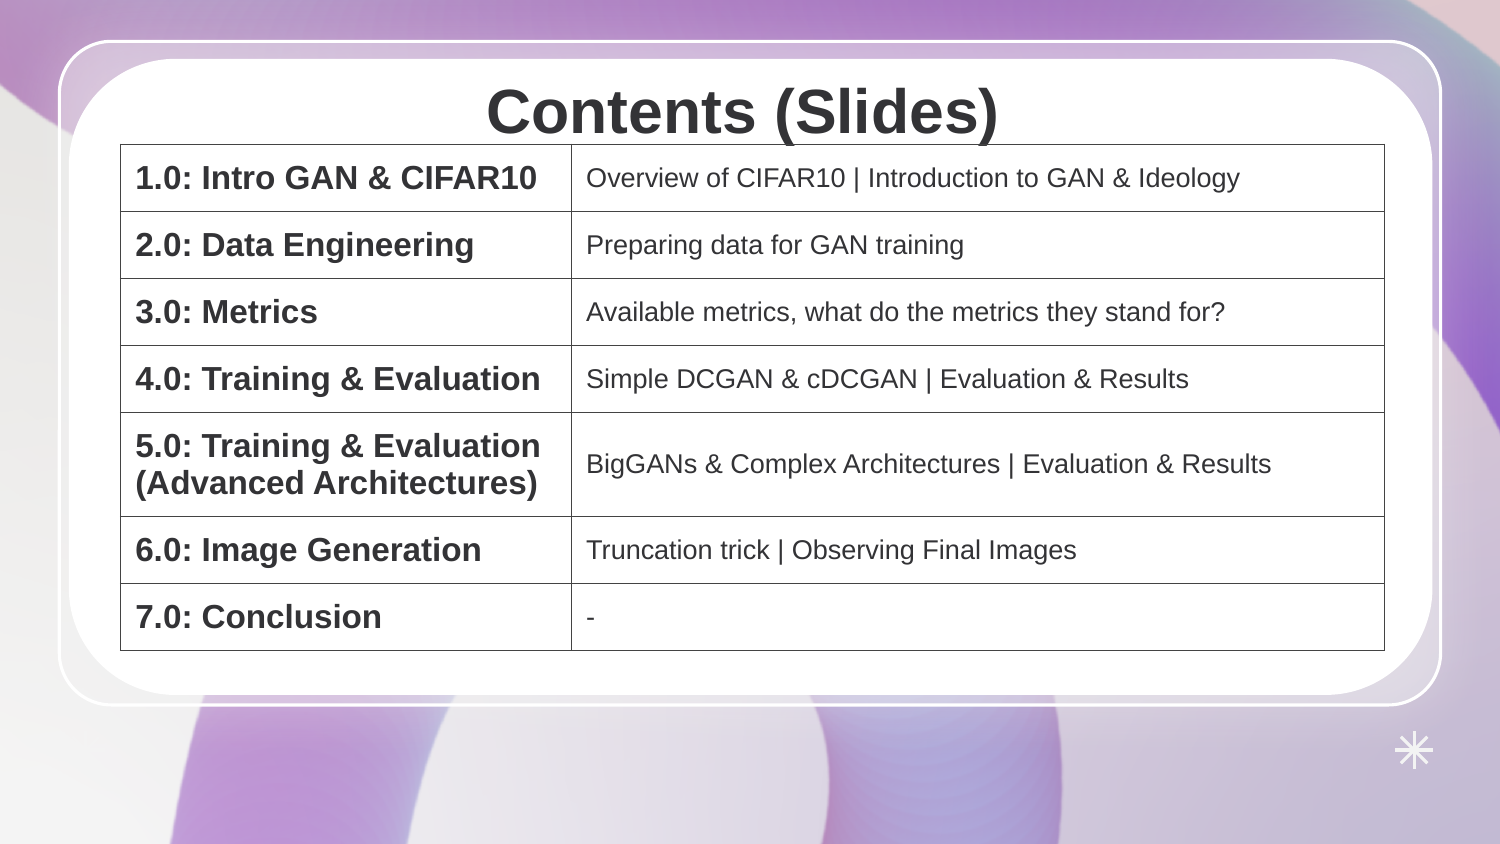

# Contents (Slides)
| 1.0: Intro GAN & CIFAR10 | Overview of CIFAR10 | Introduction to GAN & Ideology |
| --- | --- |
| 2.0: Data Engineering | Preparing data for GAN training |
| 3.0: Metrics | Available metrics, what do the metrics they stand for? |
| 4.0: Training & Evaluation | Simple DCGAN & cDCGAN | Evaluation & Results |
| 5.0: Training & Evaluation (Advanced Architectures) | BigGANs & Complex Architectures | Evaluation & Results |
| 6.0: Image Generation | Truncation trick | Observing Final Images |
| 7.0: Conclusion | - |